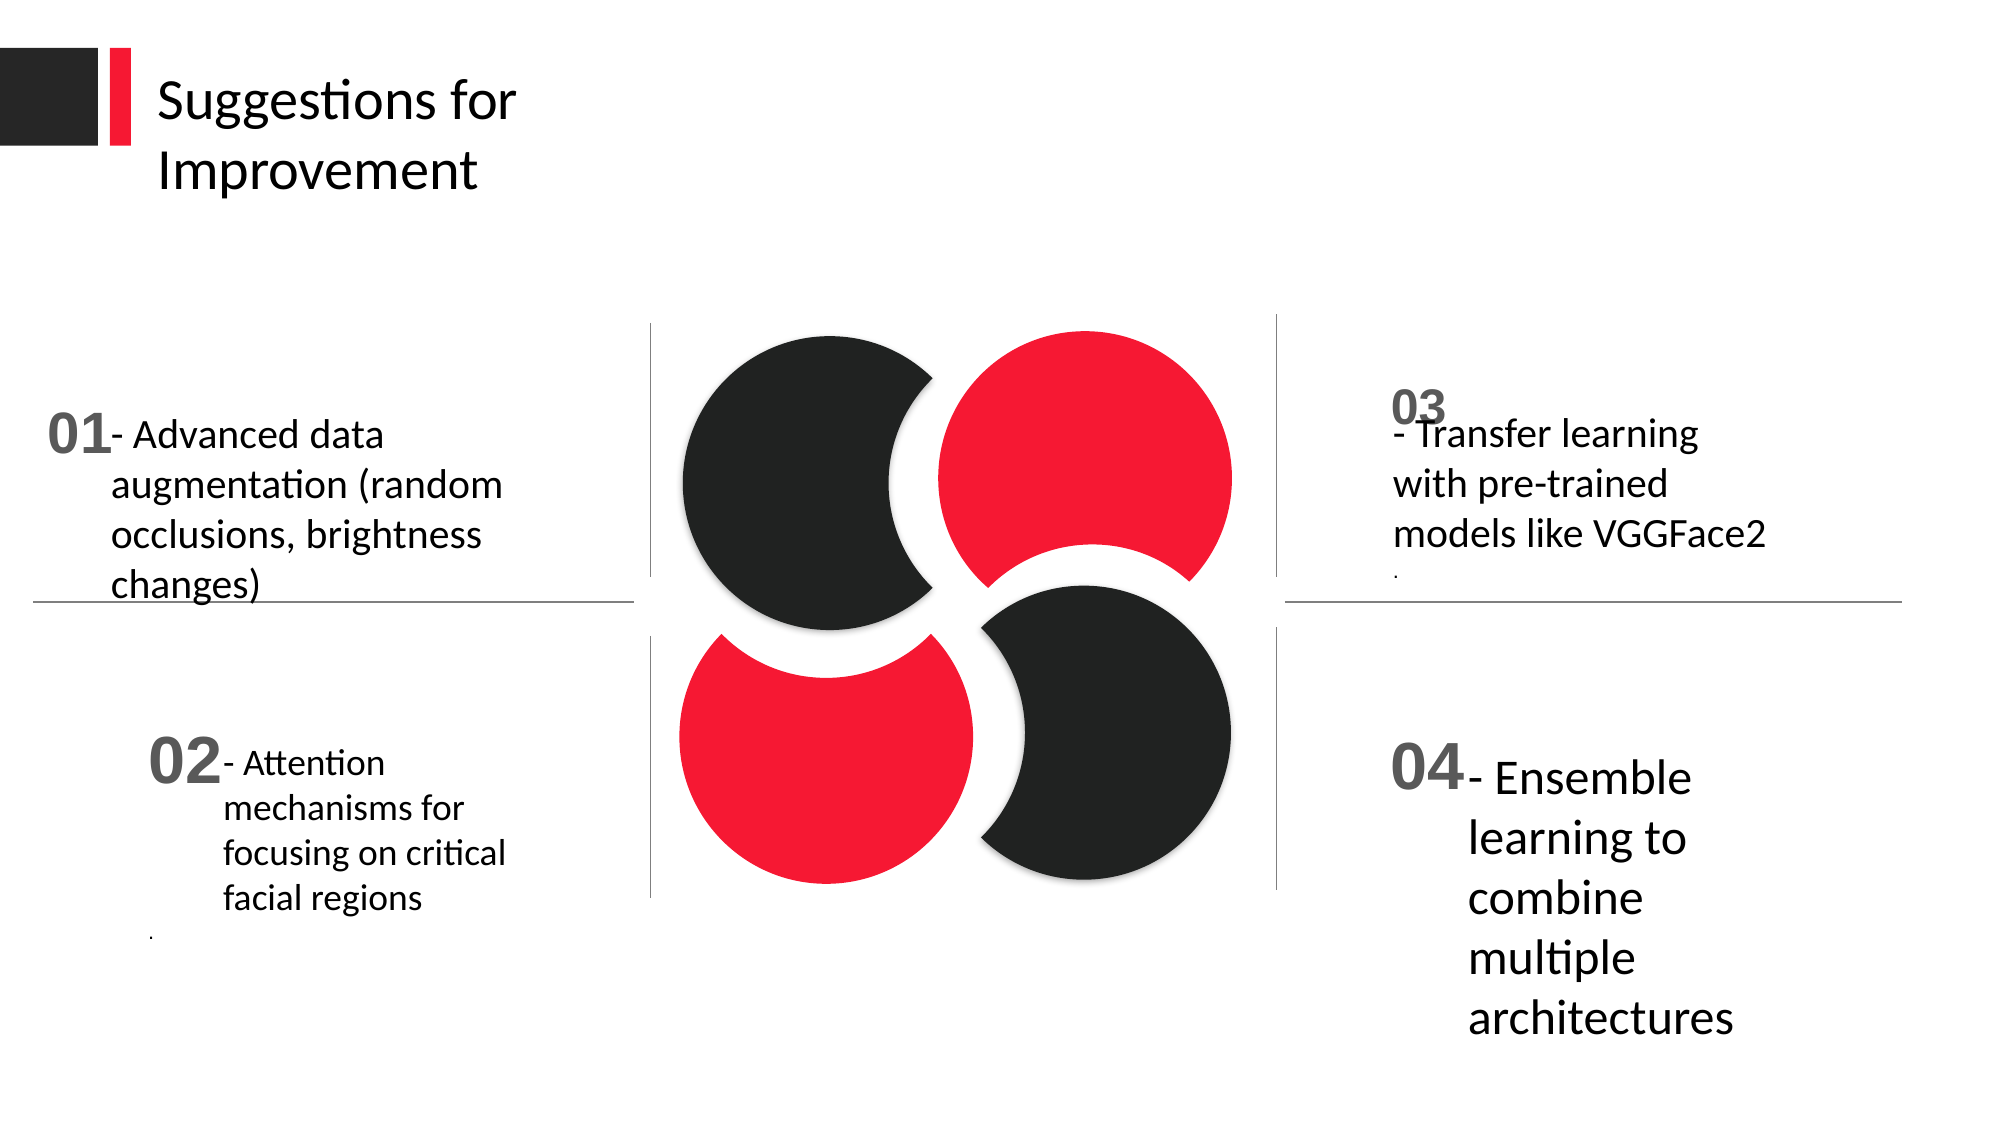

Suggestions for Improvement

03
- Transfer learning with pre-trained models like VGGFace2
.
01
- Advanced data augmentation (random occlusions, brightness changes)

02
- Attention mechanisms for focusing on critical facial regions
.
04
- Ensemble learning to combine multiple architectures